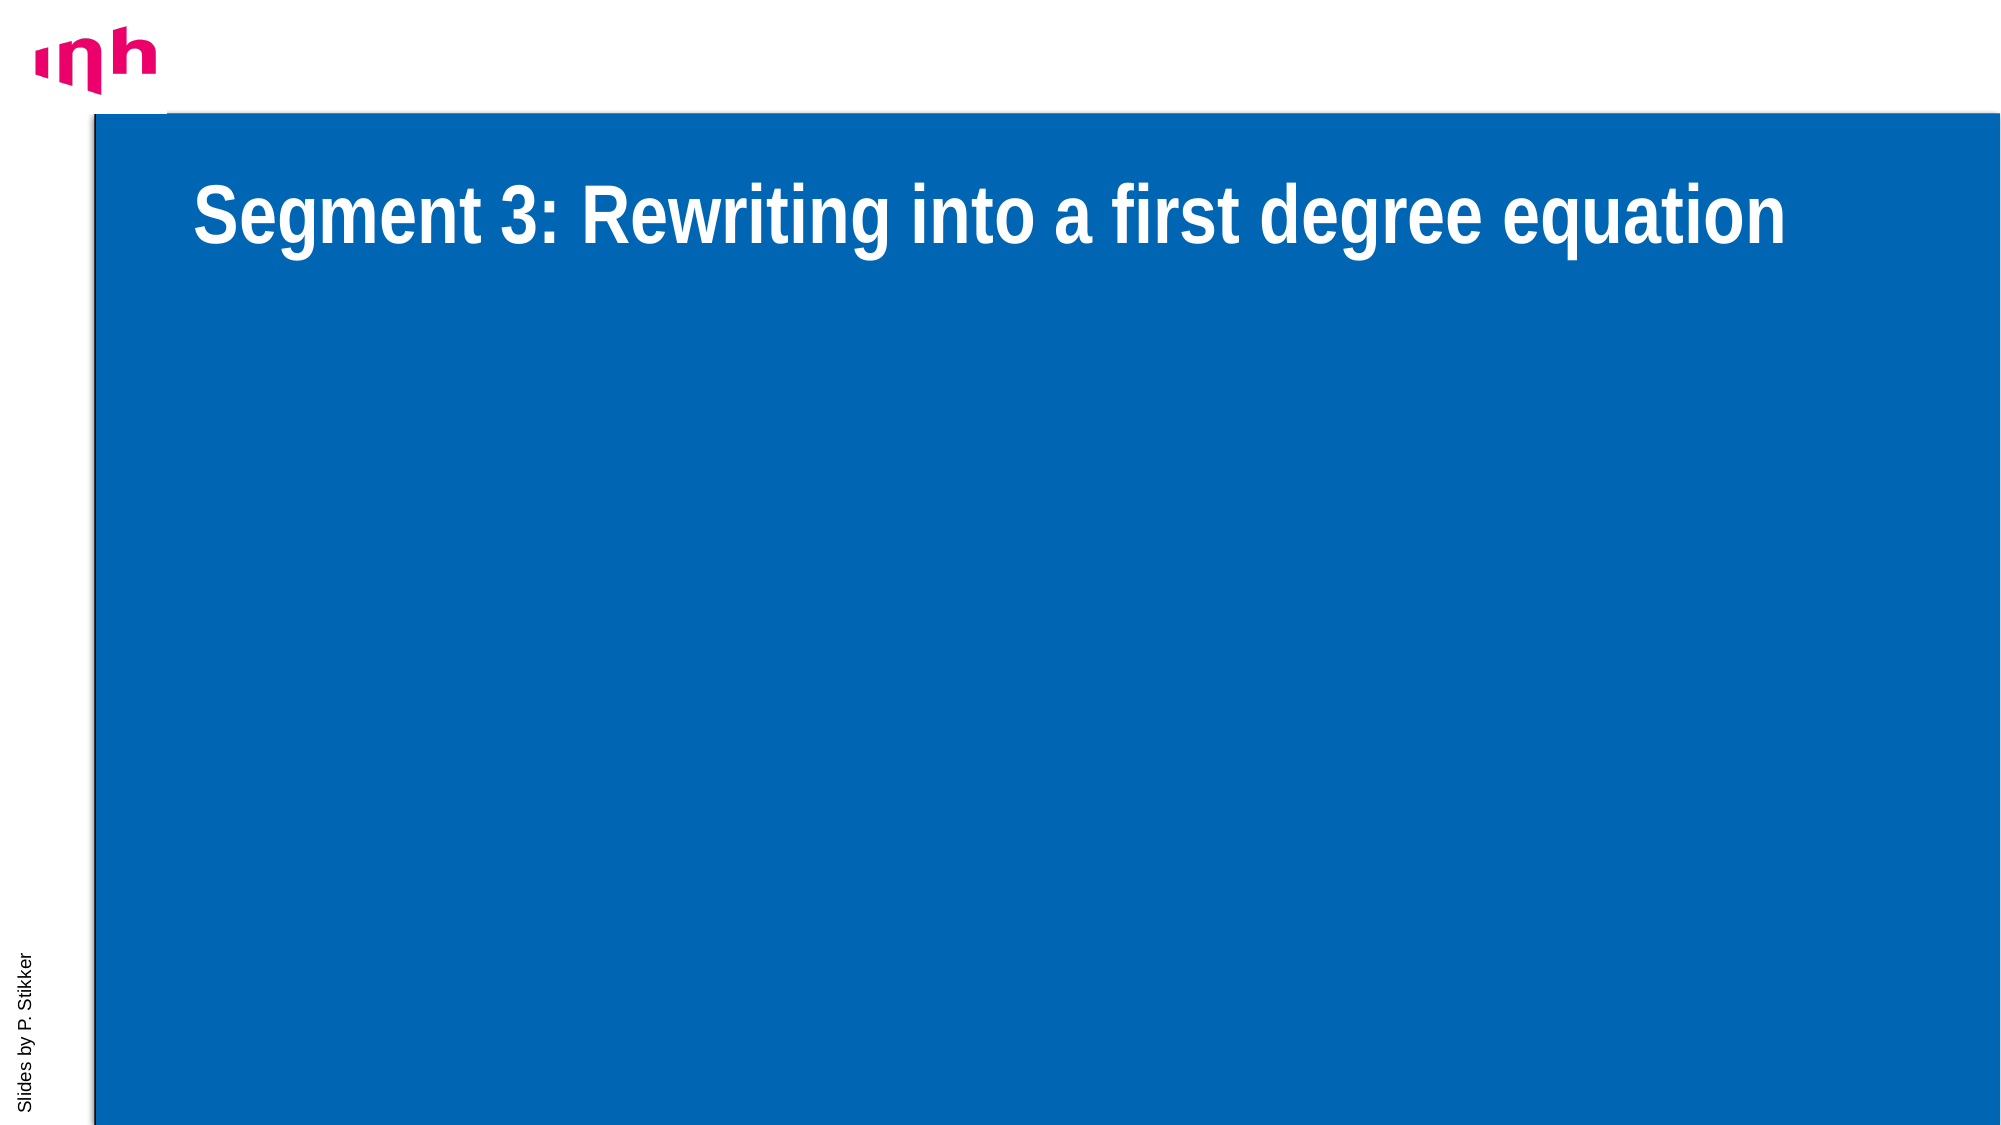

# Segment 3: Rewriting into a first degree equation
18